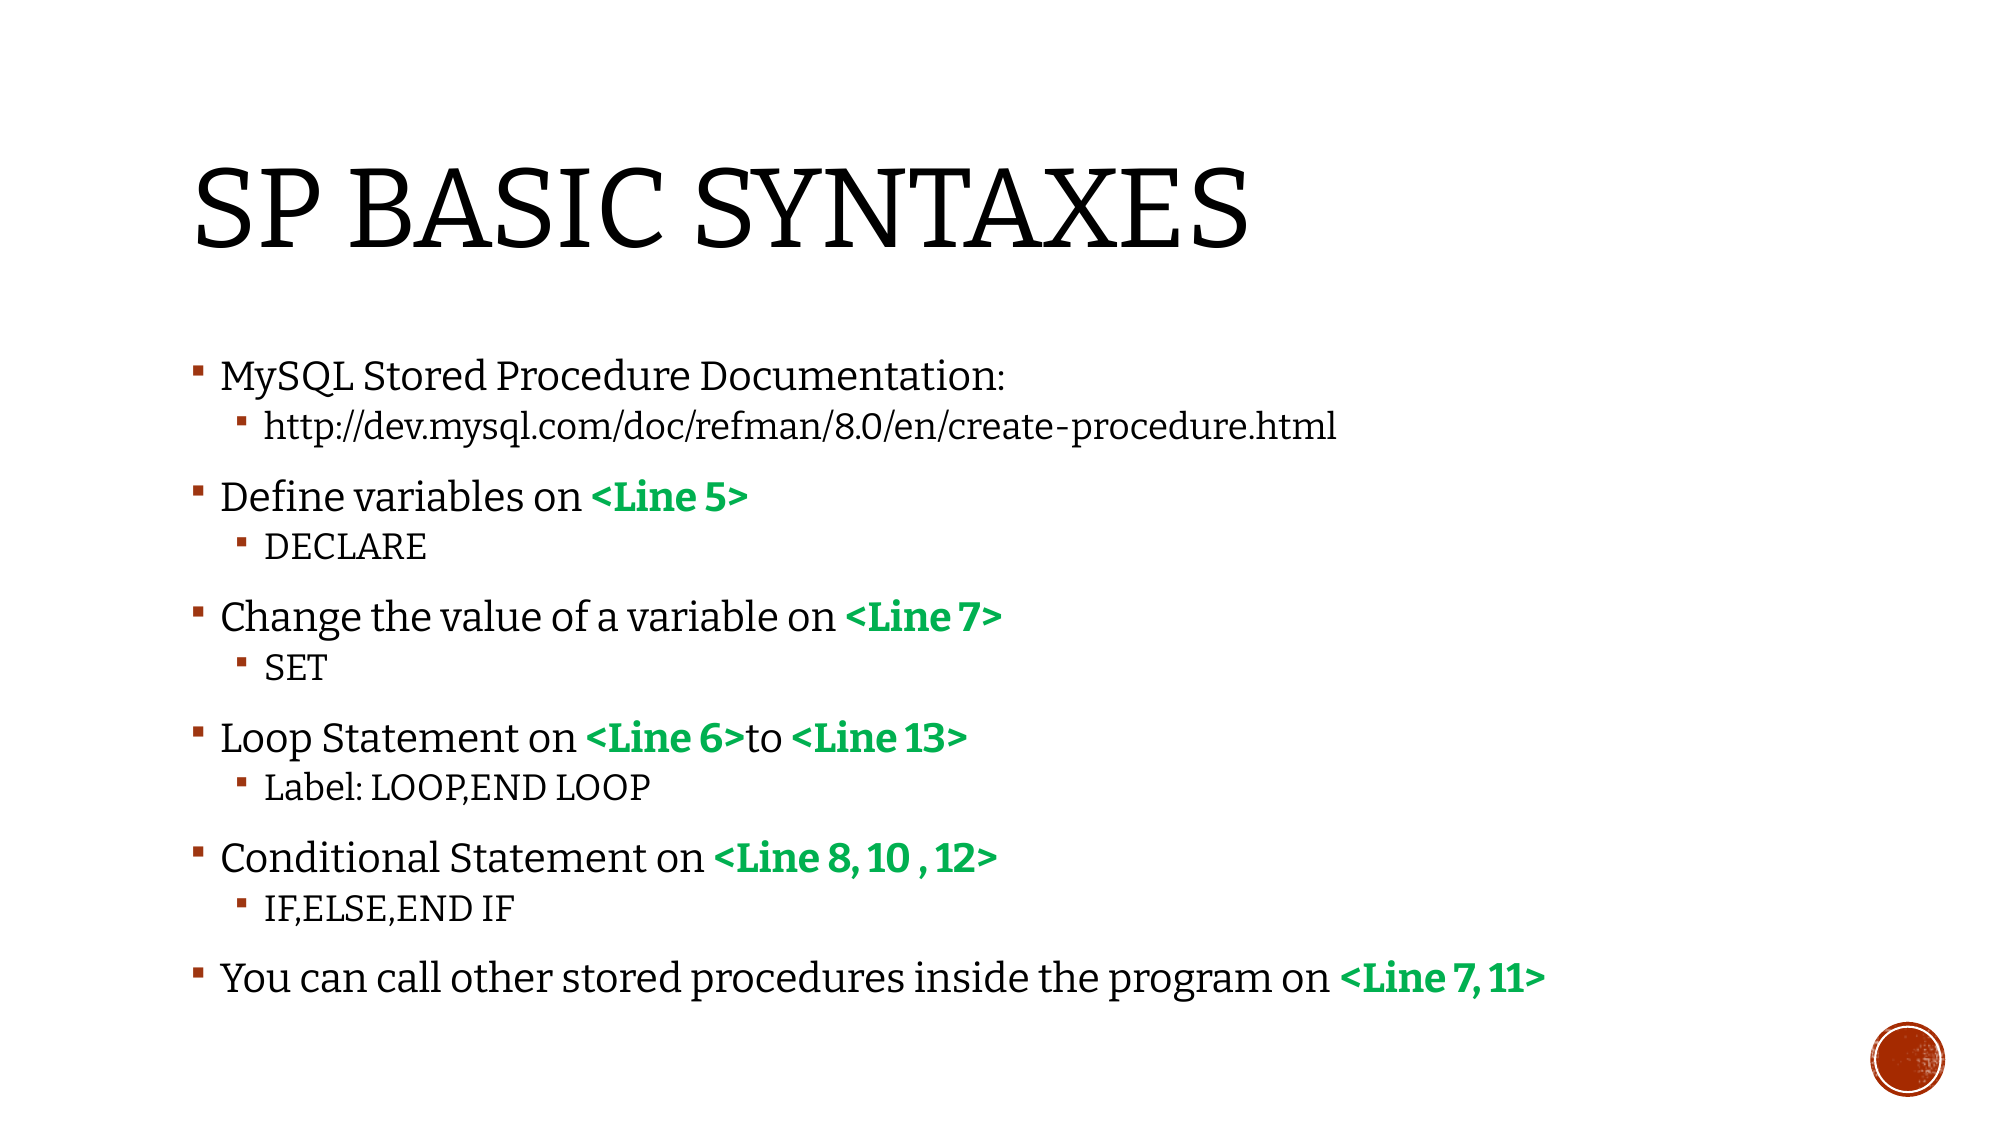

# SP Basic Syntaxes
MySQL Stored Procedure Documentation:
http://dev.mysql.com/doc/refman/8.0/en/create-procedure.html
Define variables on <Line 5>
DECLARE
Change the value of a variable on <Line 7>
SET
Loop Statement on <Line 6>to <Line 13>
Label: LOOP,END LOOP
Conditional Statement on <Line 8, 10 , 12>
IF,ELSE,END IF
You can call other stored procedures inside the program on <Line 7, 11>